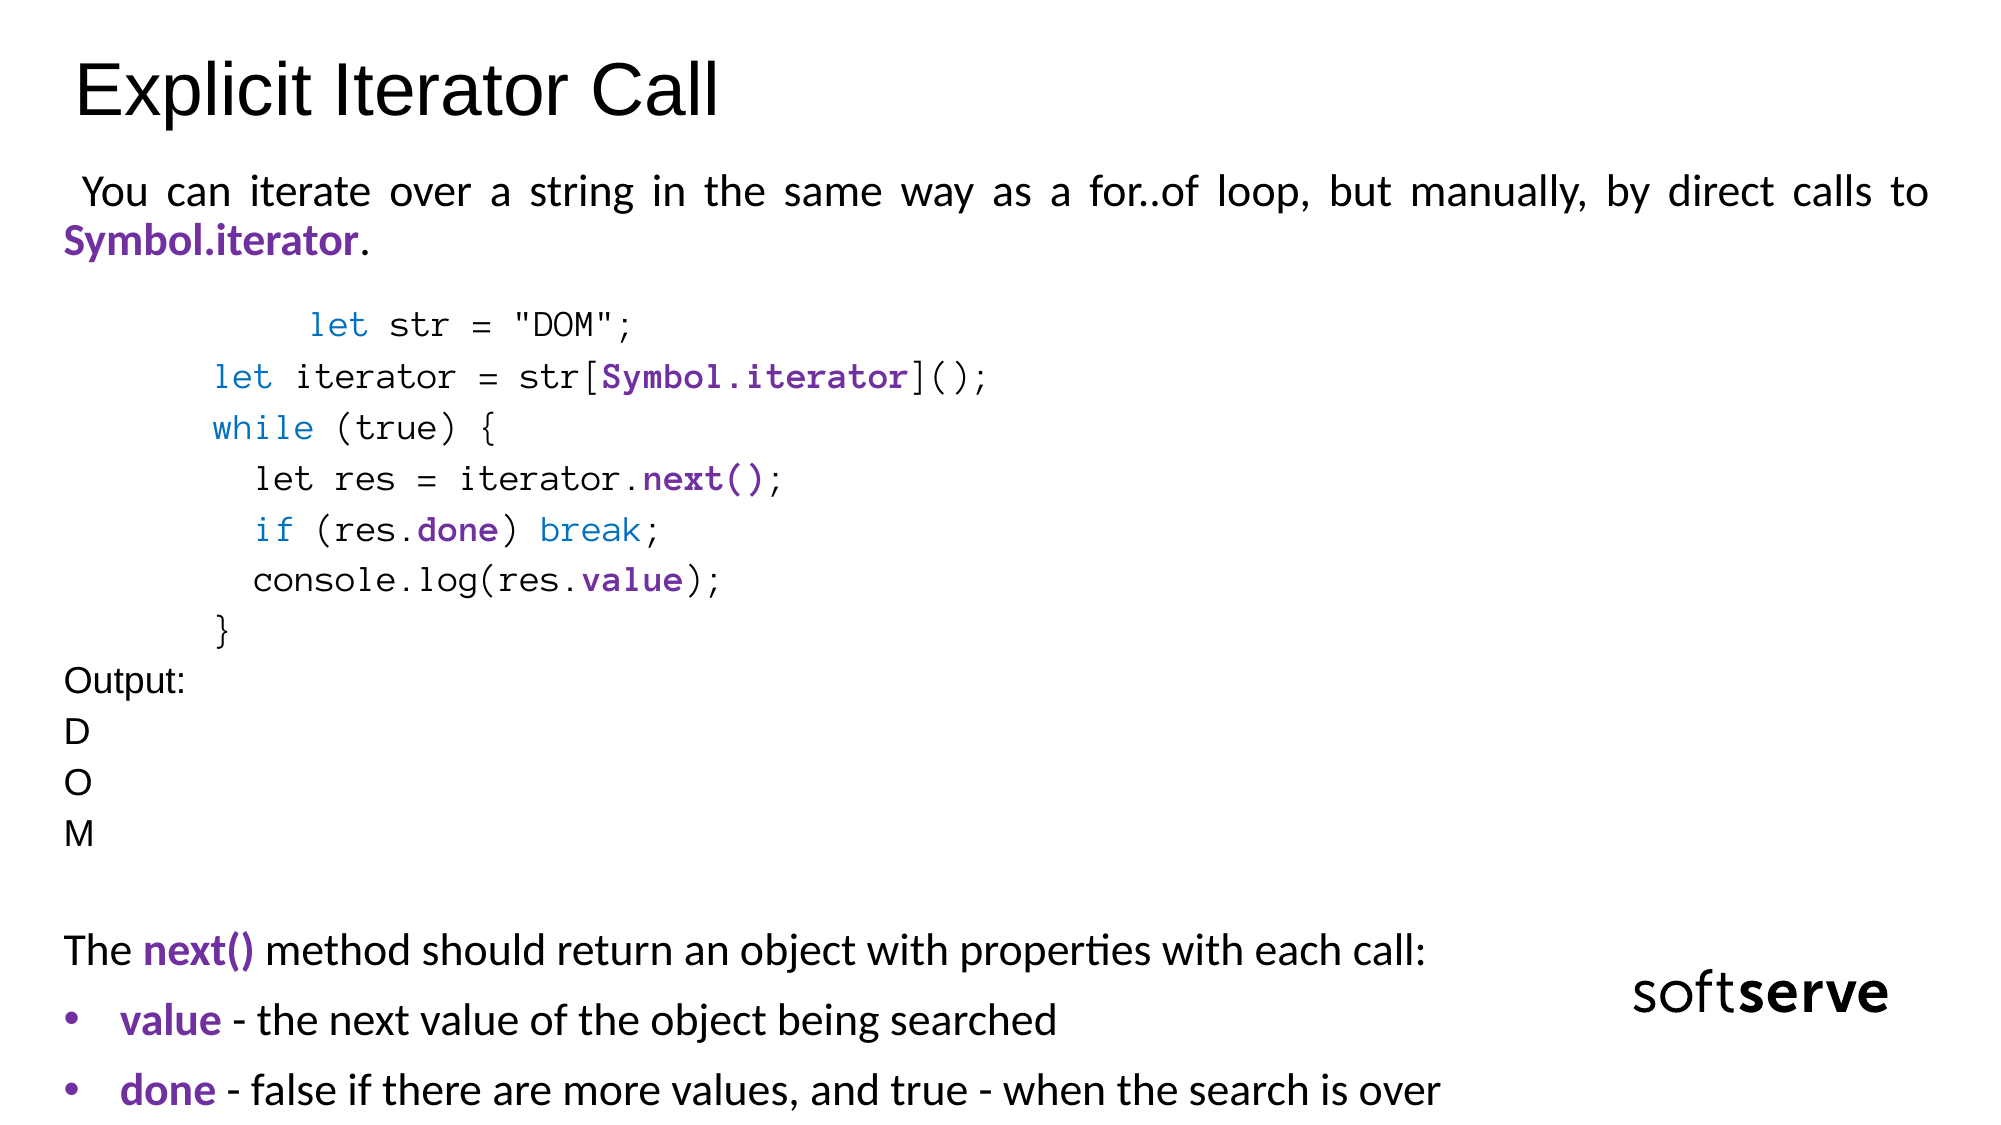

# Explicit Iterator Call
You can iterate over a string in the same way as a for..of loop, but manually, by direct calls to Symbol.iterator.
	 let str = "DOM";
let iterator = str[Symbol.iterator]();
while (true) {
  let res = iterator.next();
  if (res.done) break;
  console.log(res.value);
}
Output:
D
O
M

The next() method should return an object with properties with each call:
value - the next value of the object being searched
done - false if there are more values, and true - when the search is over